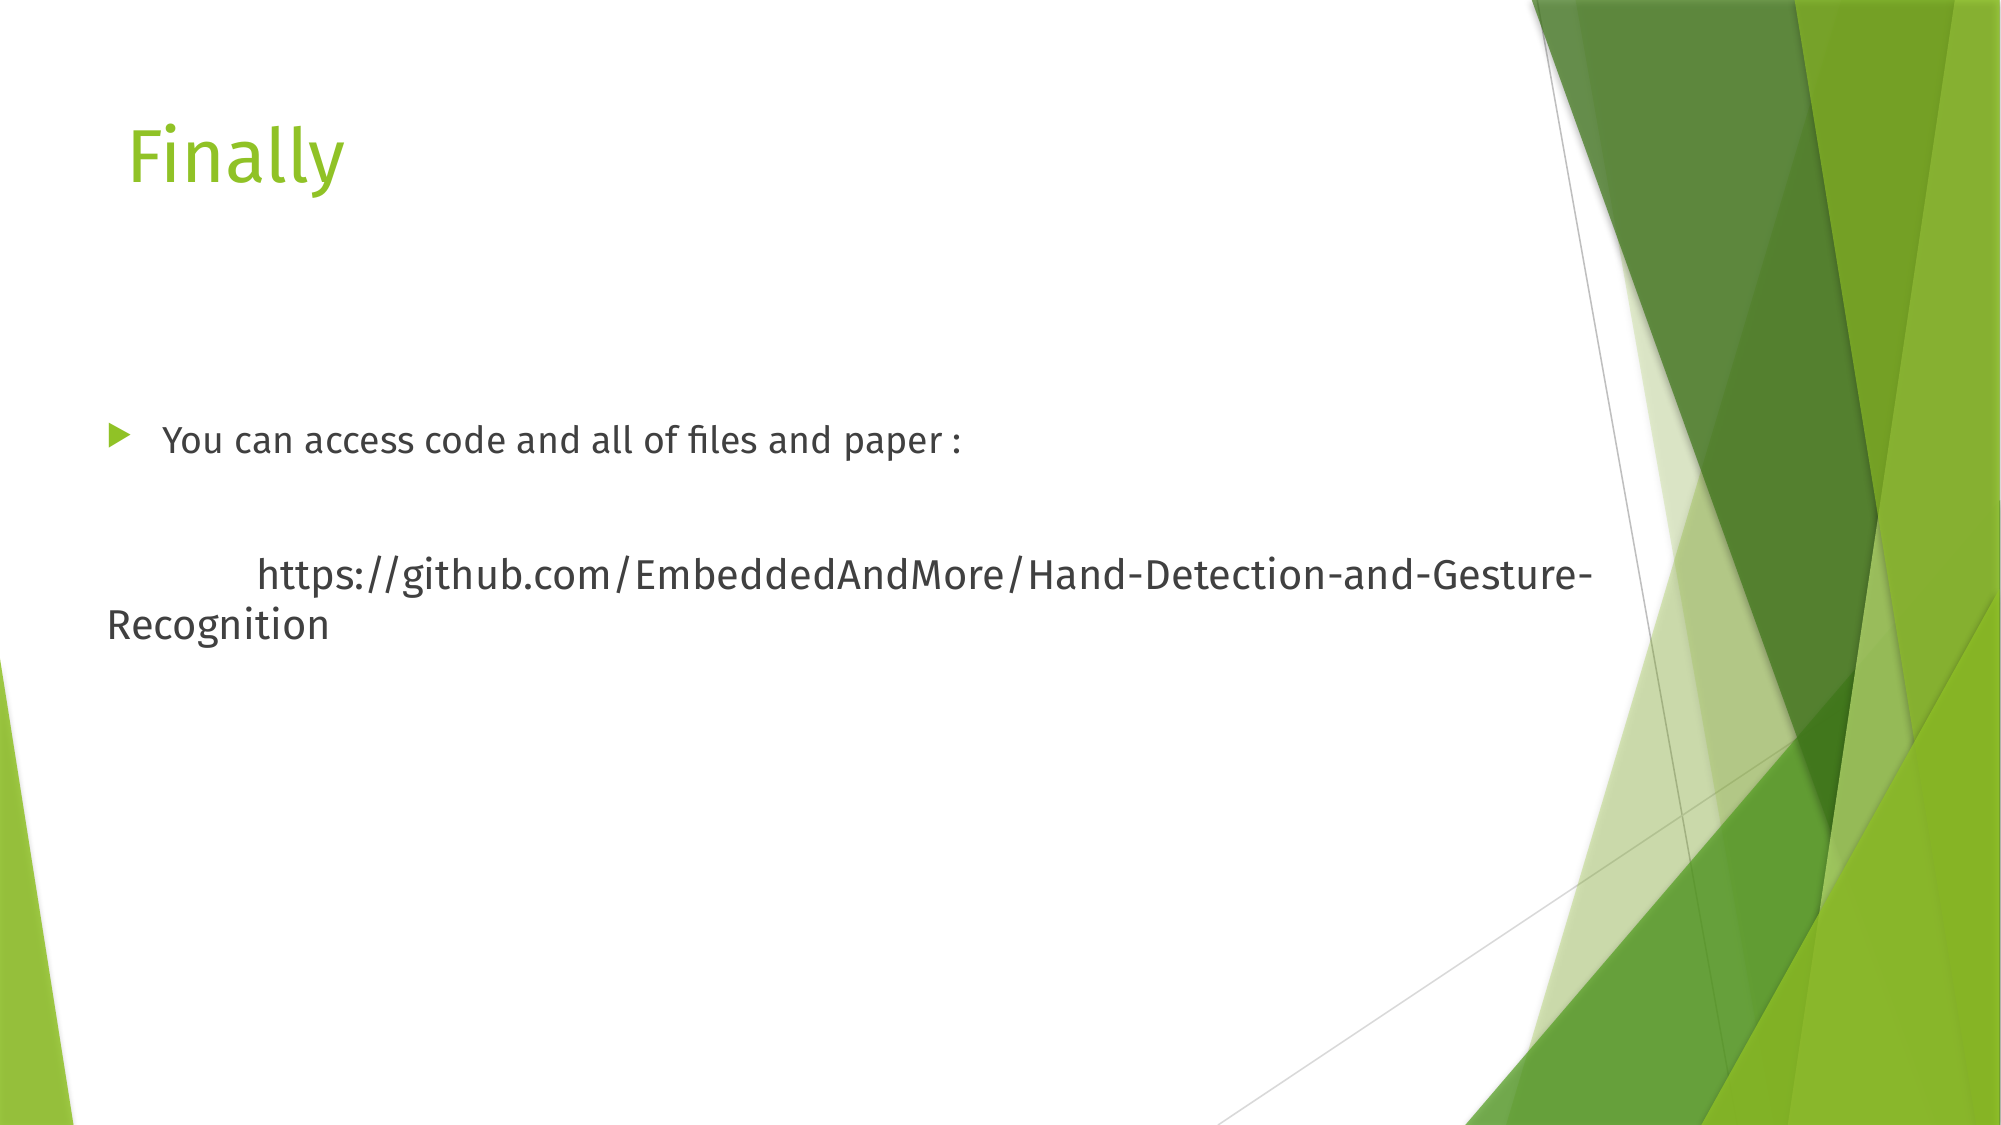

# Finally
You can access code and all of files and paper :

	https://github.com/EmbeddedAndMore/Hand-Detection-and-Gesture-	Recognition